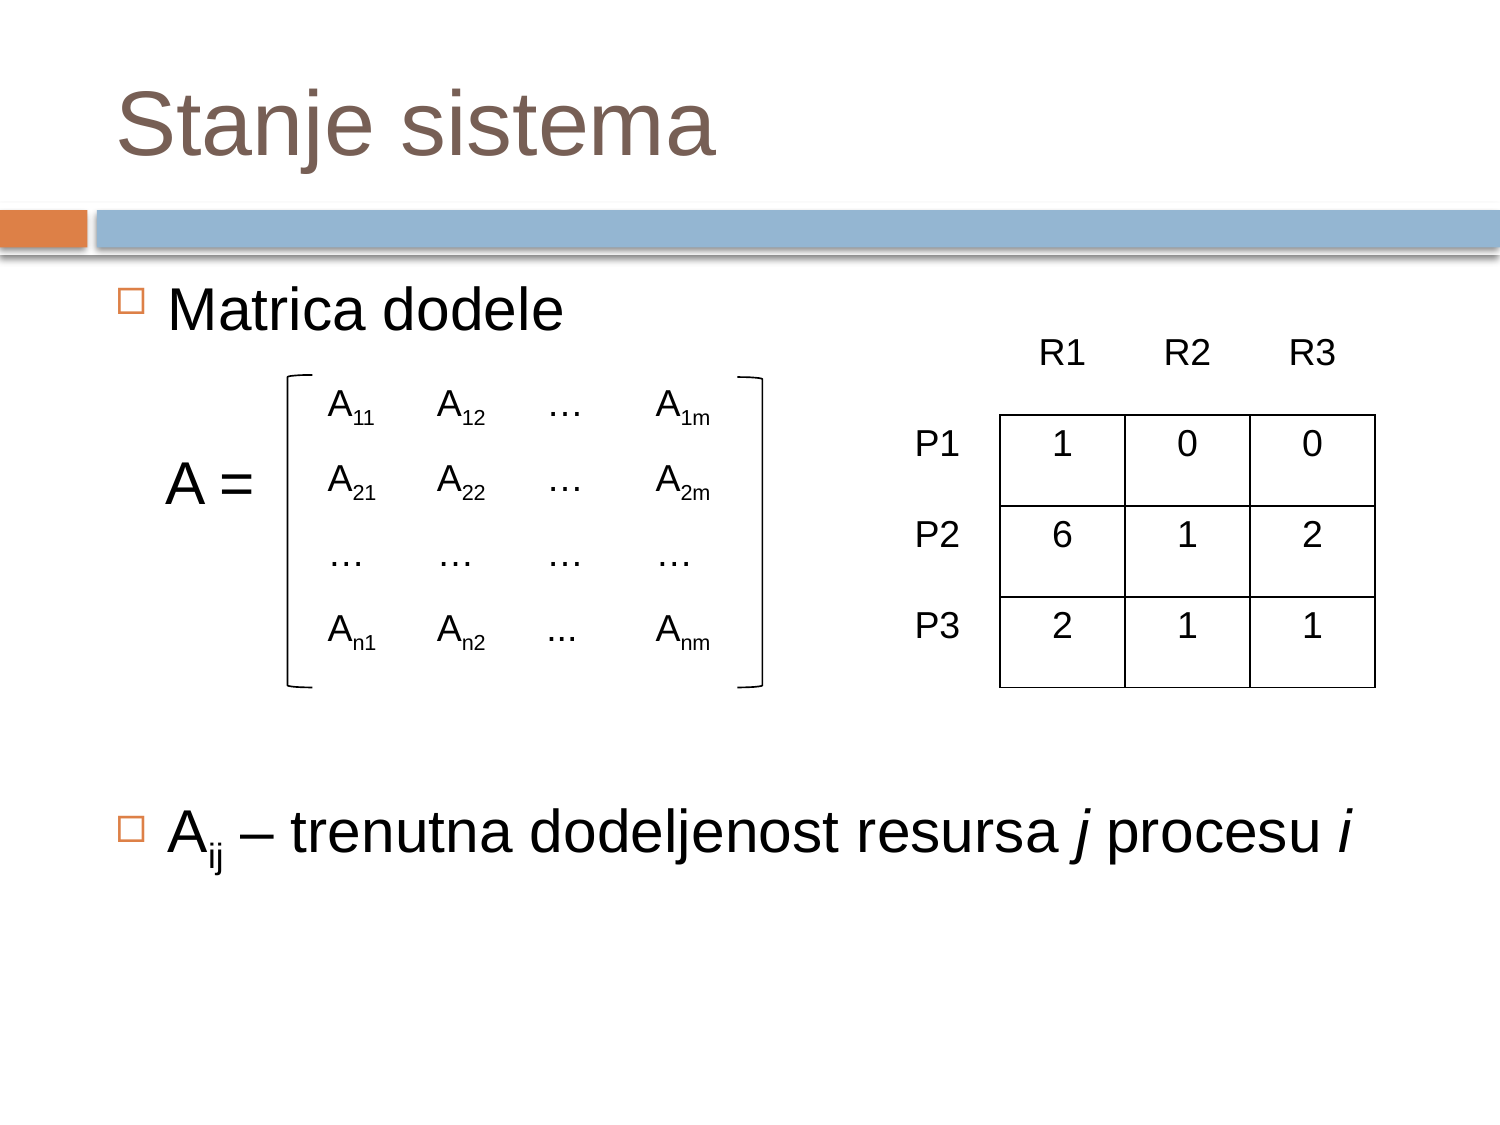

# Stanje sistema
Matrica dodele

   A =

Aij – trenutna dodeljenost resursa j procesu i
|  | R1 | R2 | R3 |
| --- | --- | --- | --- |
| P1 | 1 | 0 | 0 |
| P2 | 6 | 1 | 2 |
| P3 | 2 | 1 | 1 |

| A11 | A12 | … | A1m |
| --- | --- | --- | --- |
| A21 | A22 | … | A2m |
| … | … | … | … |
| An1 | An2 | ... | Anm |